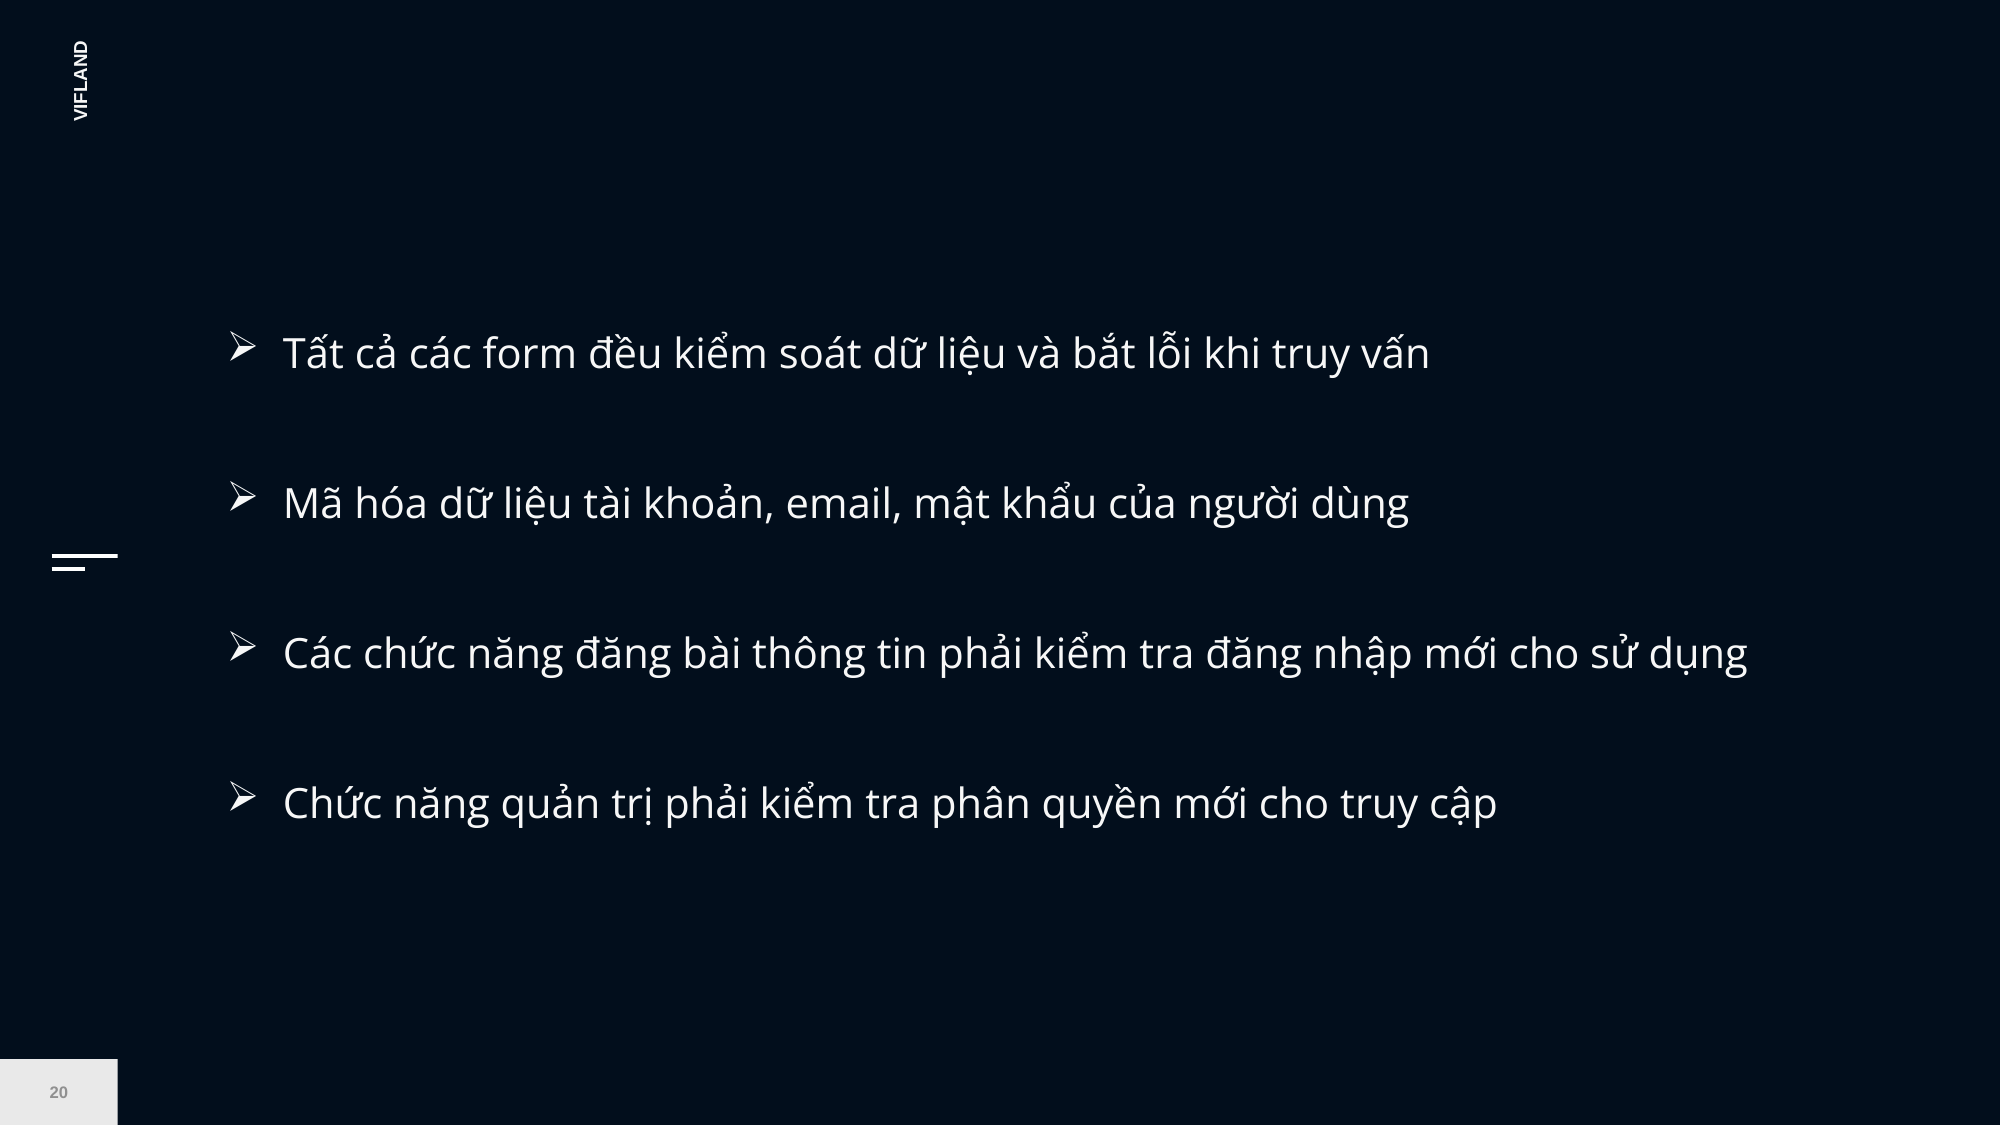

Tất cả các form đều kiểm soát dữ liệu và bắt lỗi khi truy vấn

Mã hóa dữ liệu tài khoản, email, mật khẩu của người dùng

Các chức năng đăng bài thông tin phải kiểm tra đăng nhập mới cho sử dụng

Chức năng quản trị phải kiểm tra phân quyền mới cho truy cập